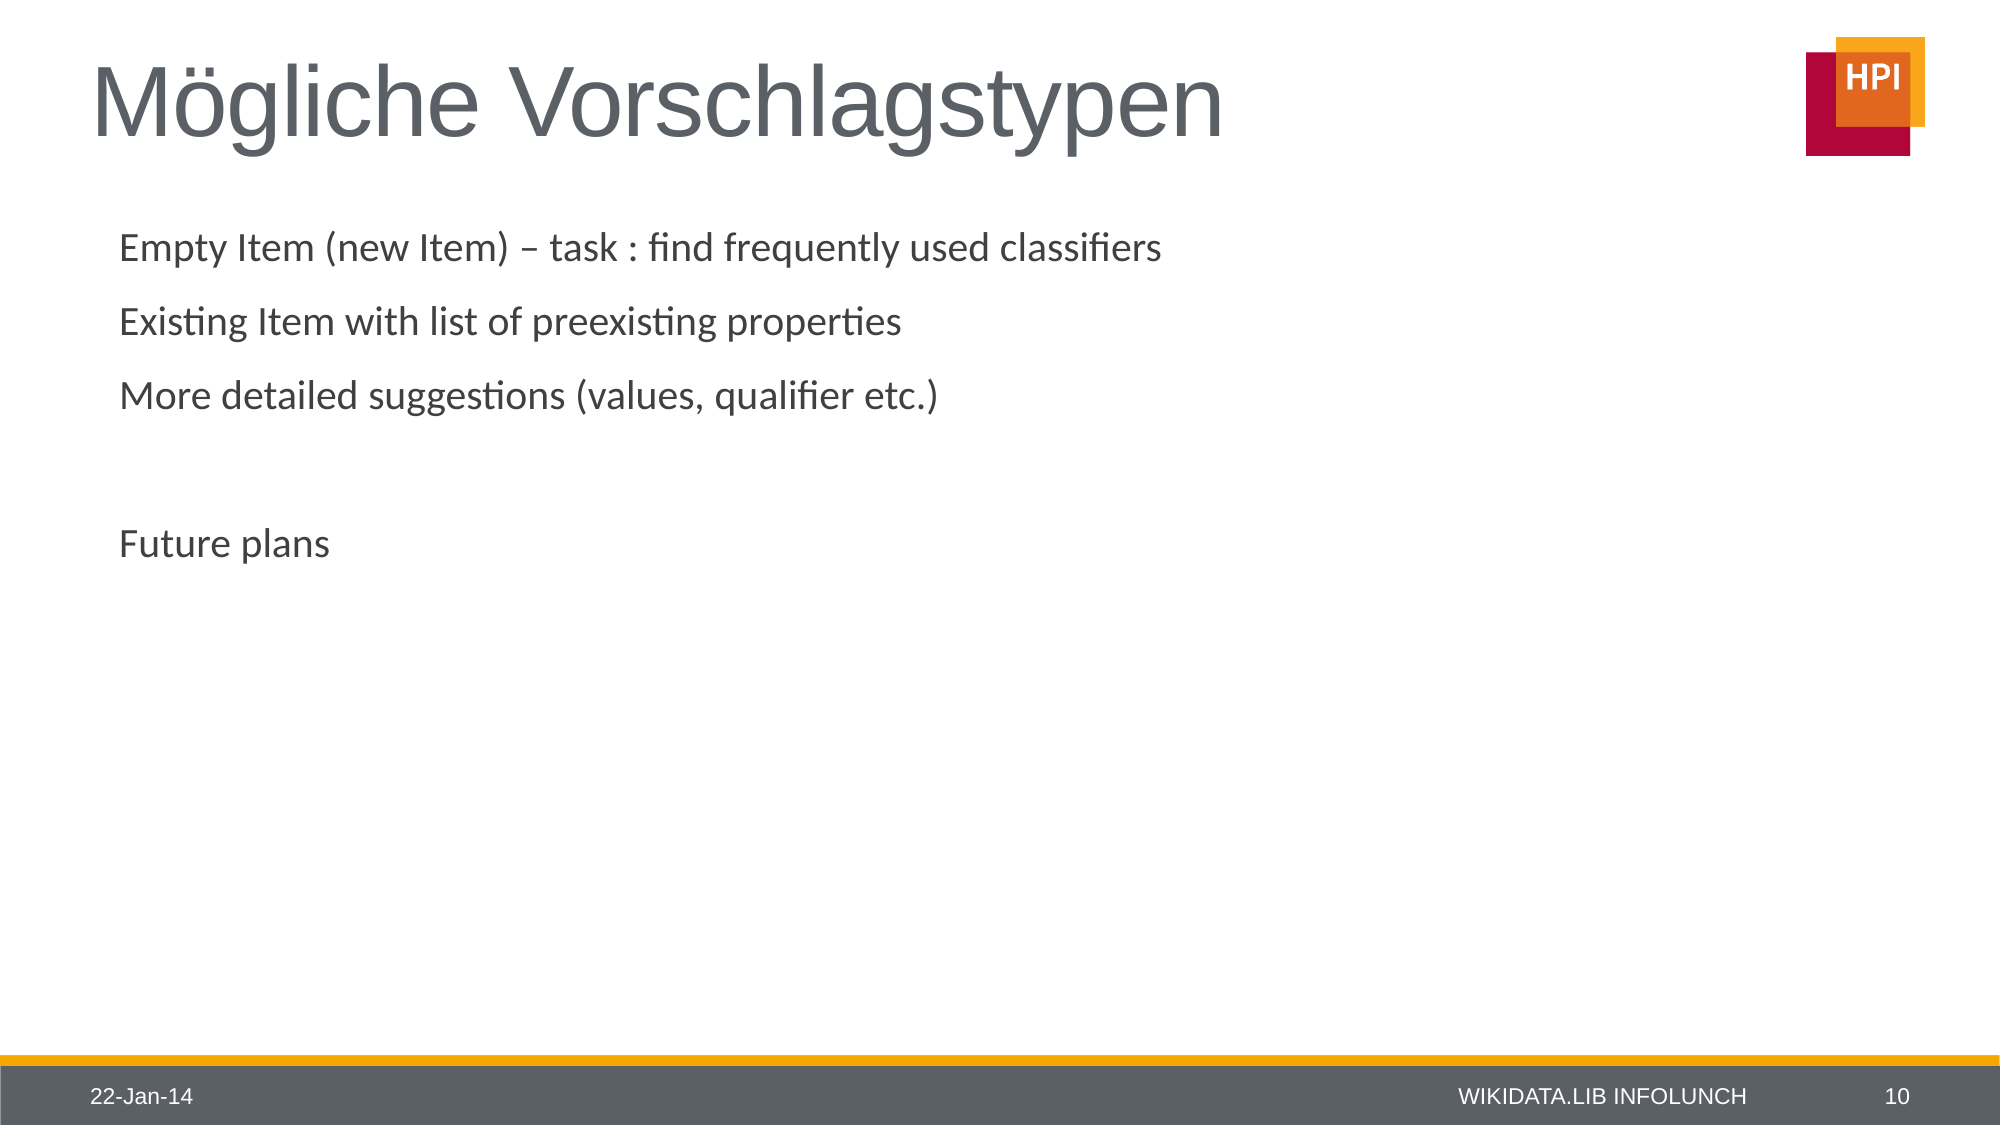

# Mögliche Vorschlagstypen
Empty Item (new Item) – task : find frequently used classifiers
Existing Item with list of preexisting properties
More detailed suggestions (values, qualifier etc.)

Future plans
22-Jan-14
Wikidata.lib Infolunch
10